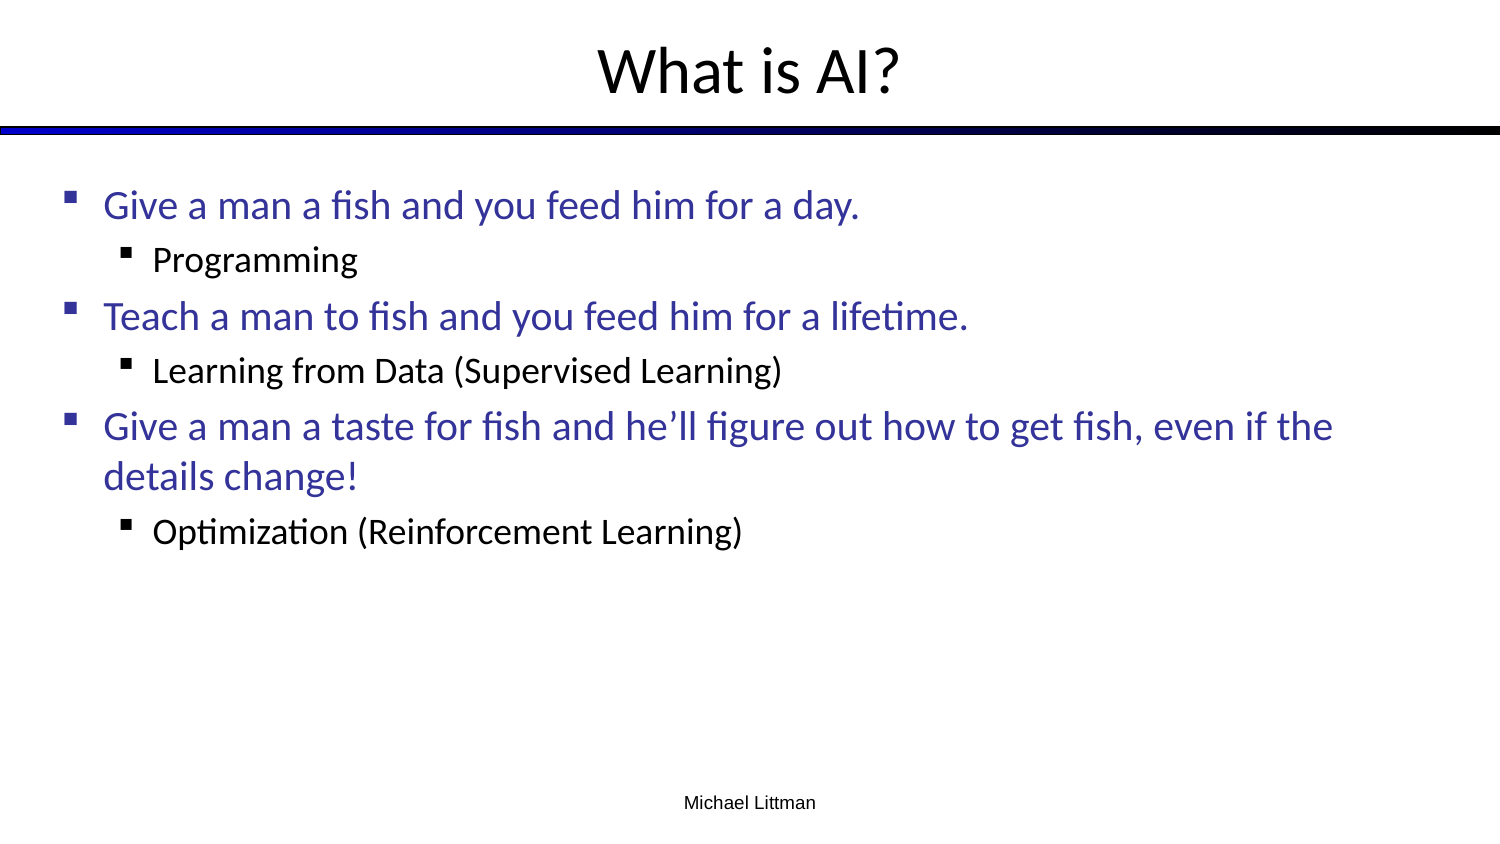

# What is AI?
Give a man a fish and you feed him for a day.
Programming
Teach a man to fish and you feed him for a lifetime.
Learning from Data (Supervised Learning)
Give a man a taste for fish and he’ll figure out how to get fish, even if the details change!
Optimization (Reinforcement Learning)
Michael Littman